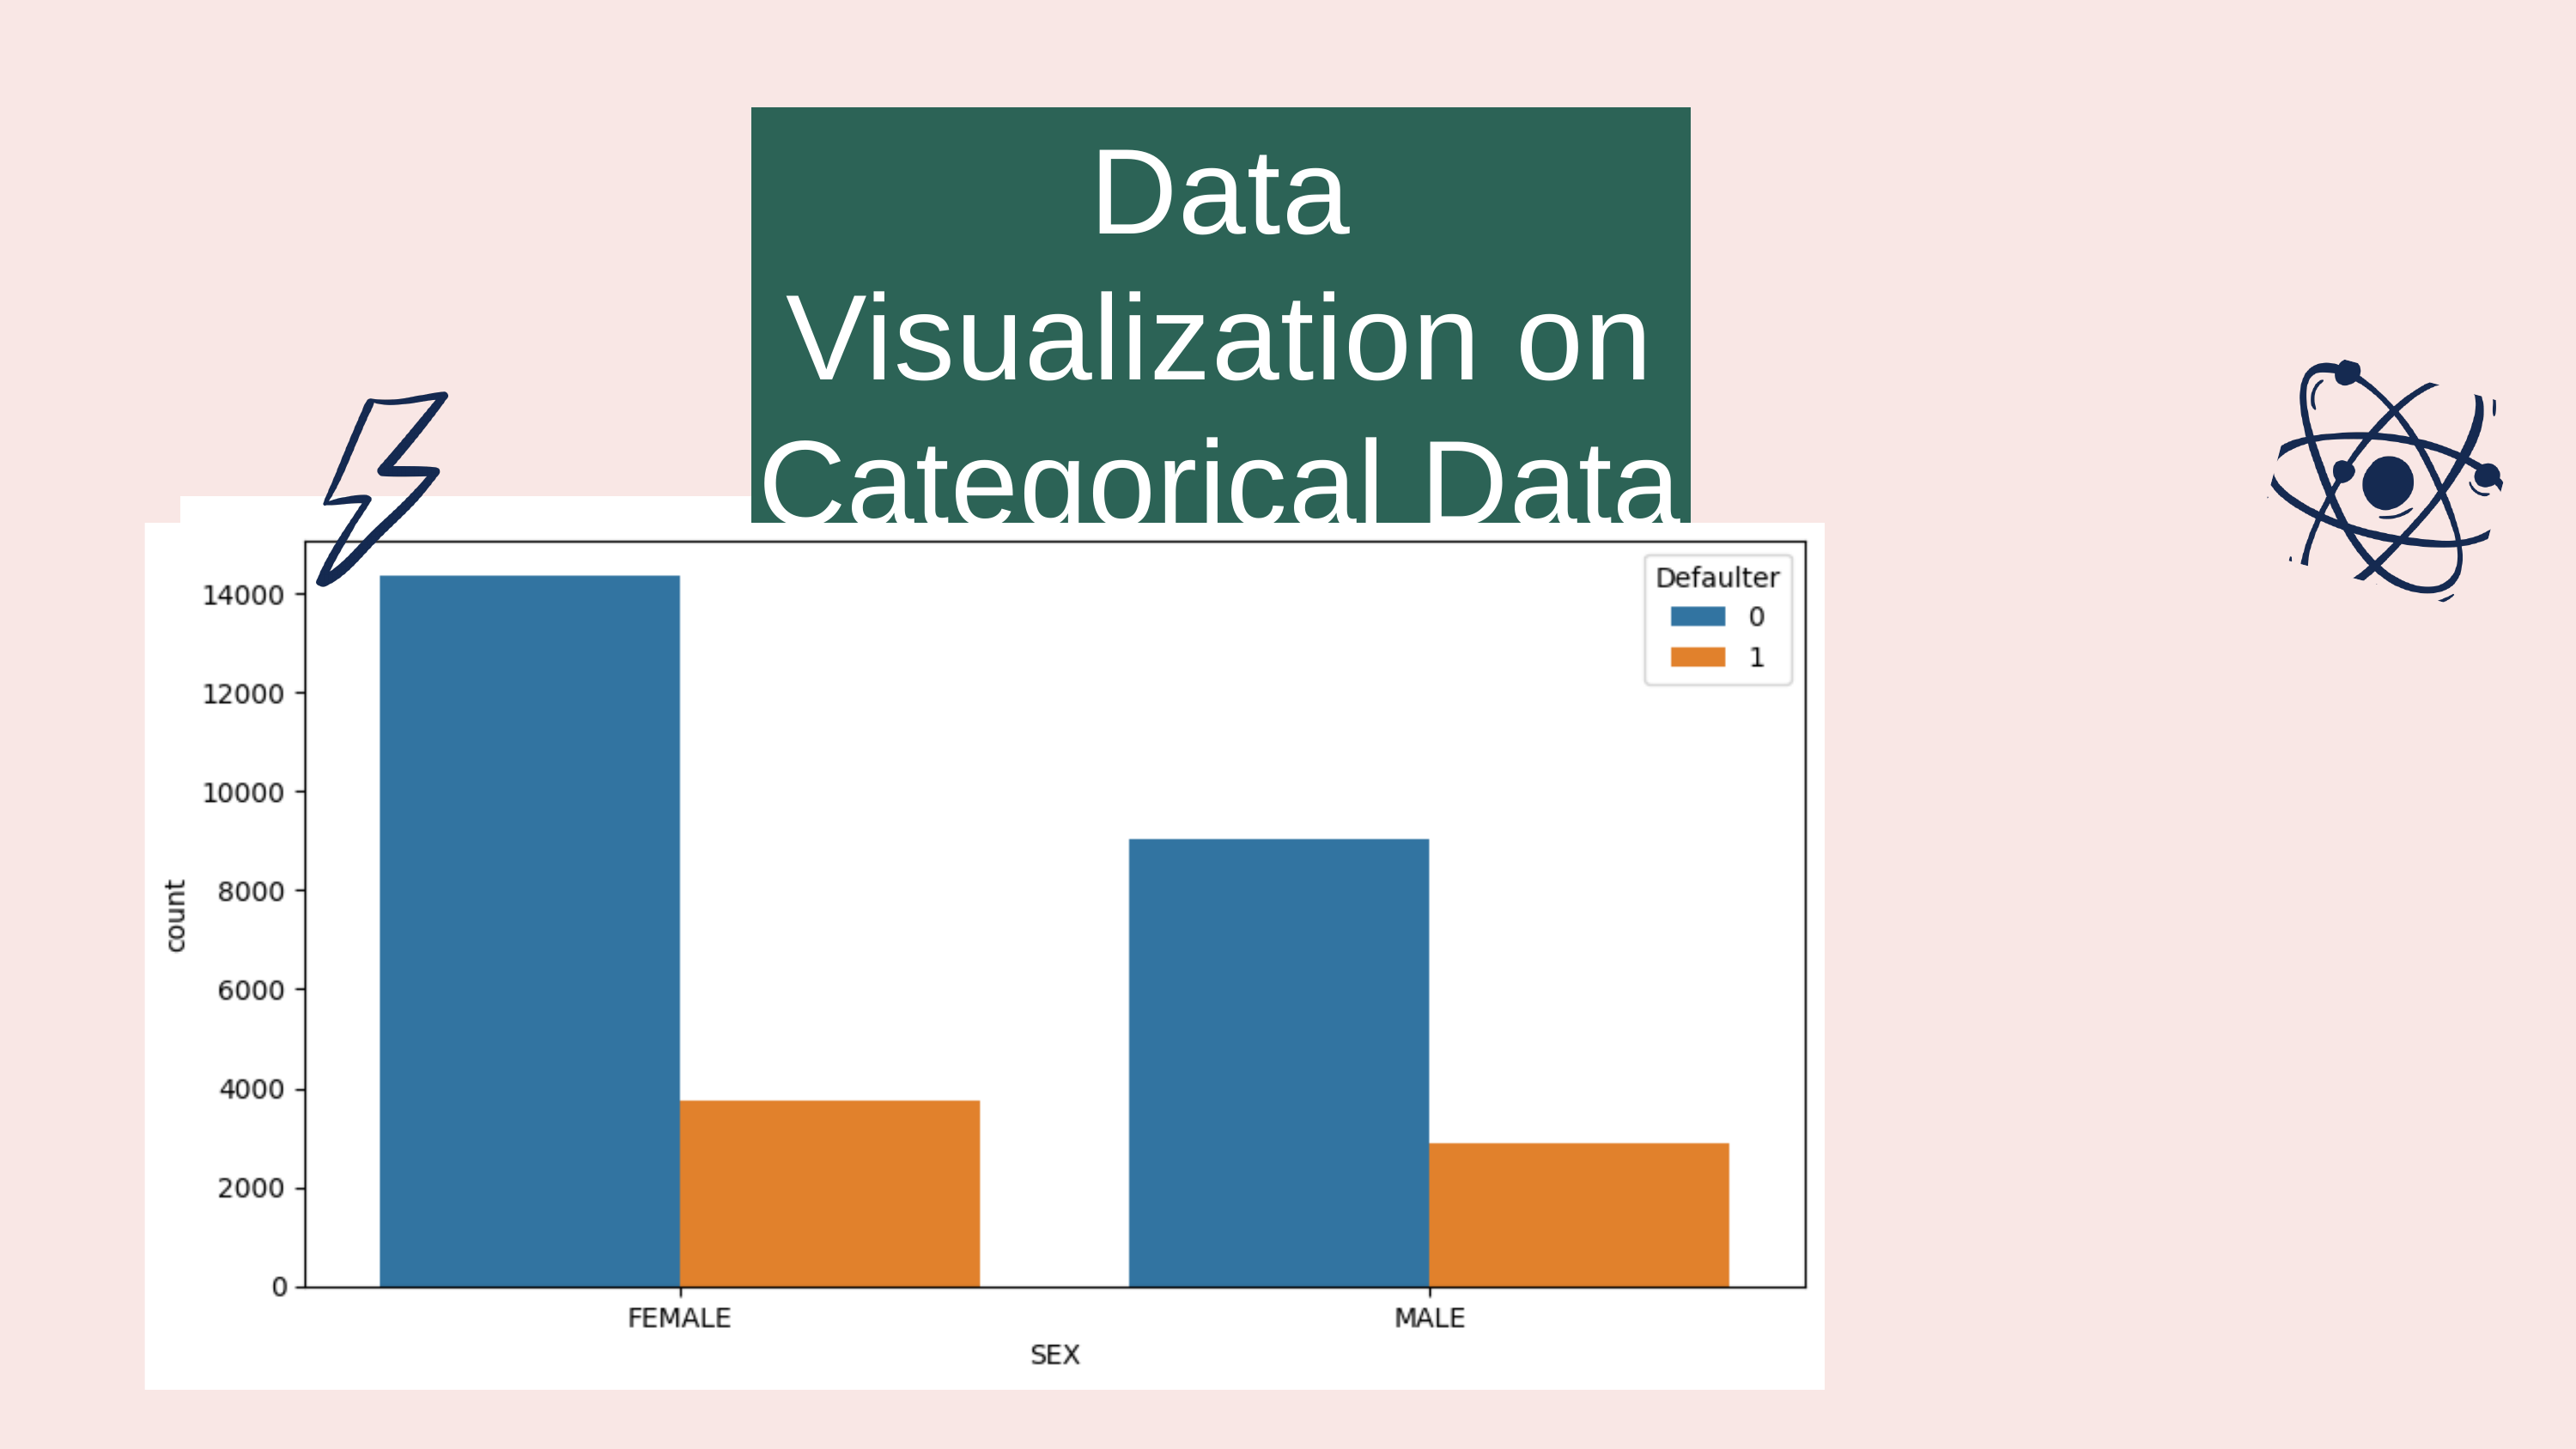

| Data Visualization on Categorical Data |
| --- |